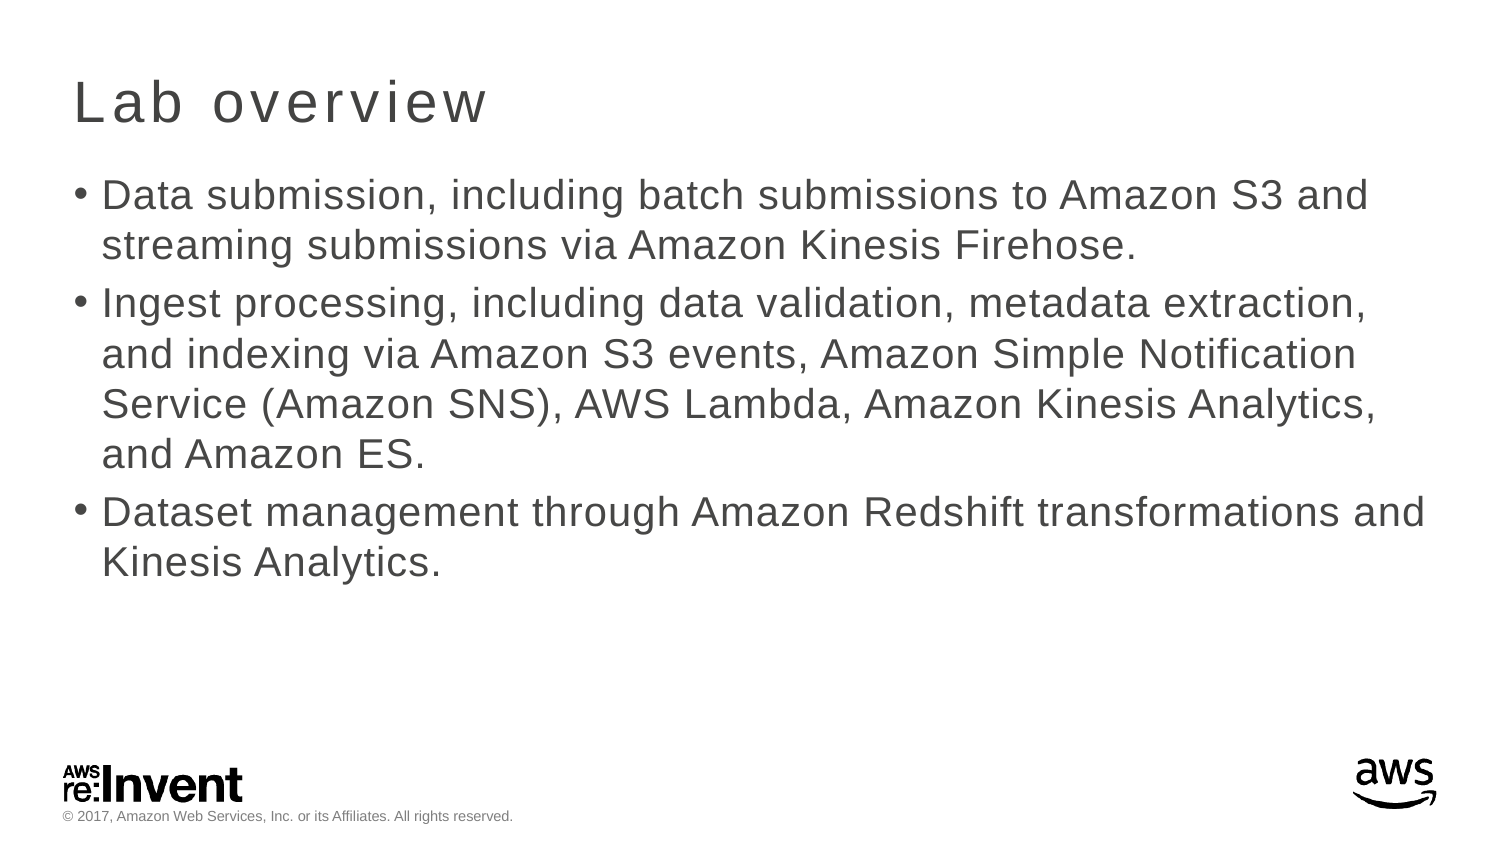

# Lab overview
Data submission, including batch submissions to Amazon S3 and streaming submissions via Amazon Kinesis Firehose.
Ingest processing, including data validation, metadata extraction, and indexing via Amazon S3 events, Amazon Simple Notification Service (Amazon SNS), AWS Lambda, Amazon Kinesis Analytics, and Amazon ES.
Dataset management through Amazon Redshift transformations and Kinesis Analytics.